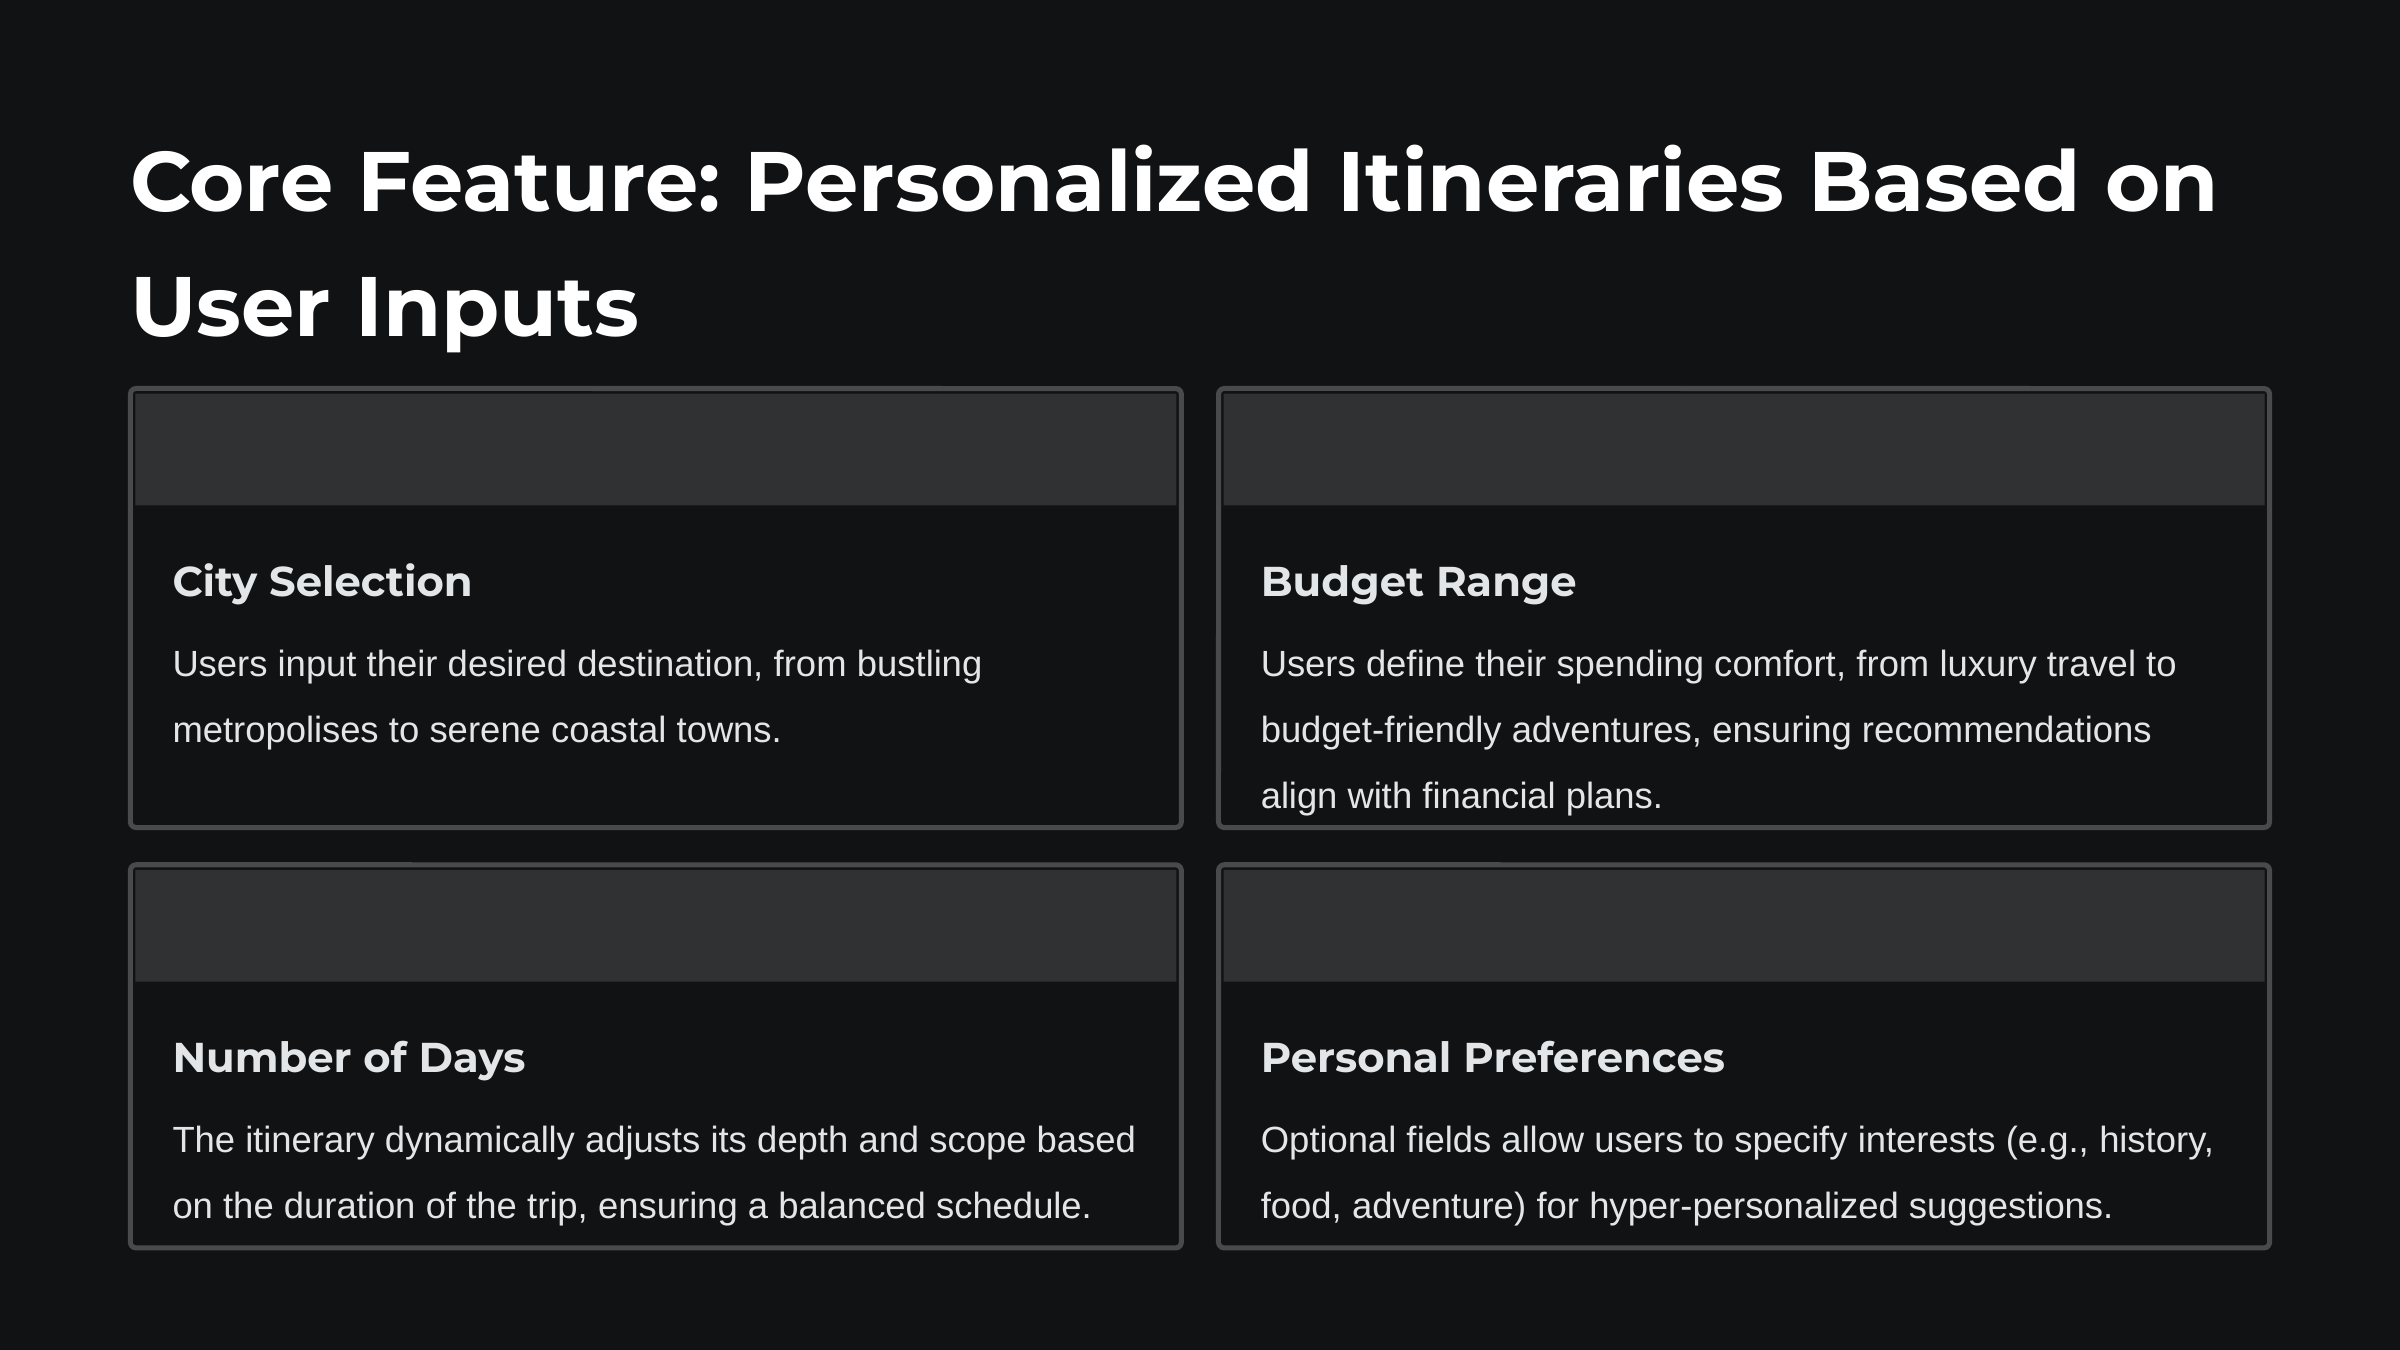

Core Feature: Personalized Itineraries Based on User Inputs

City Selection
Budget Range
Users input their desired destination, from bustling metropolises to serene coastal towns.
Users define their spending comfort, from luxury travel to budget-friendly adventures, ensuring recommendations align with financial plans.

Number of Days
Personal Preferences
The itinerary dynamically adjusts its depth and scope based on the duration of the trip, ensuring a balanced schedule.
Optional fields allow users to specify interests (e.g., history, food, adventure) for hyper-personalized suggestions.